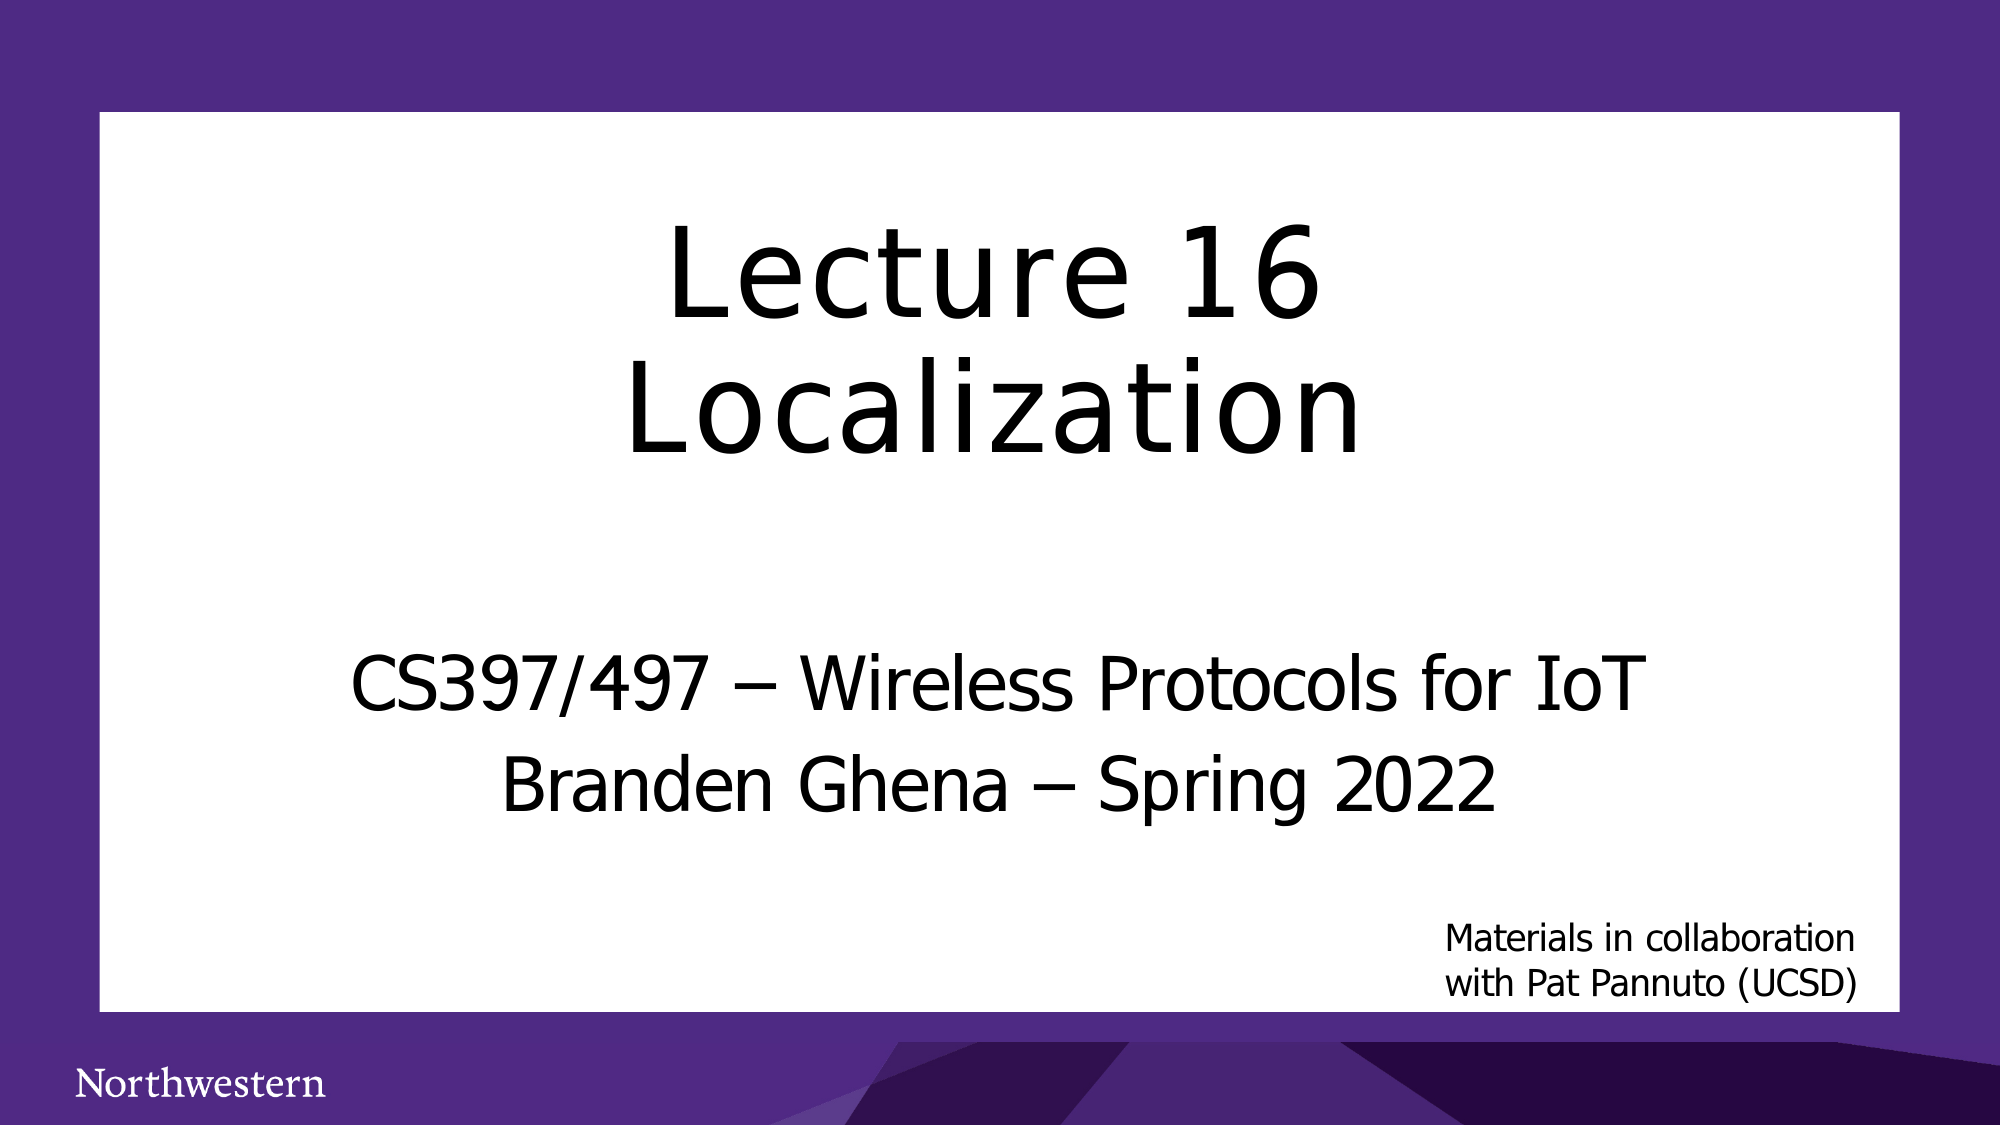

# Lecture 16 Localization
CS397/497 – Wireless Protocols for IoT
Branden Ghena – Spring 2022
Materials in collaboration with Pat Pannuto (UCSD)